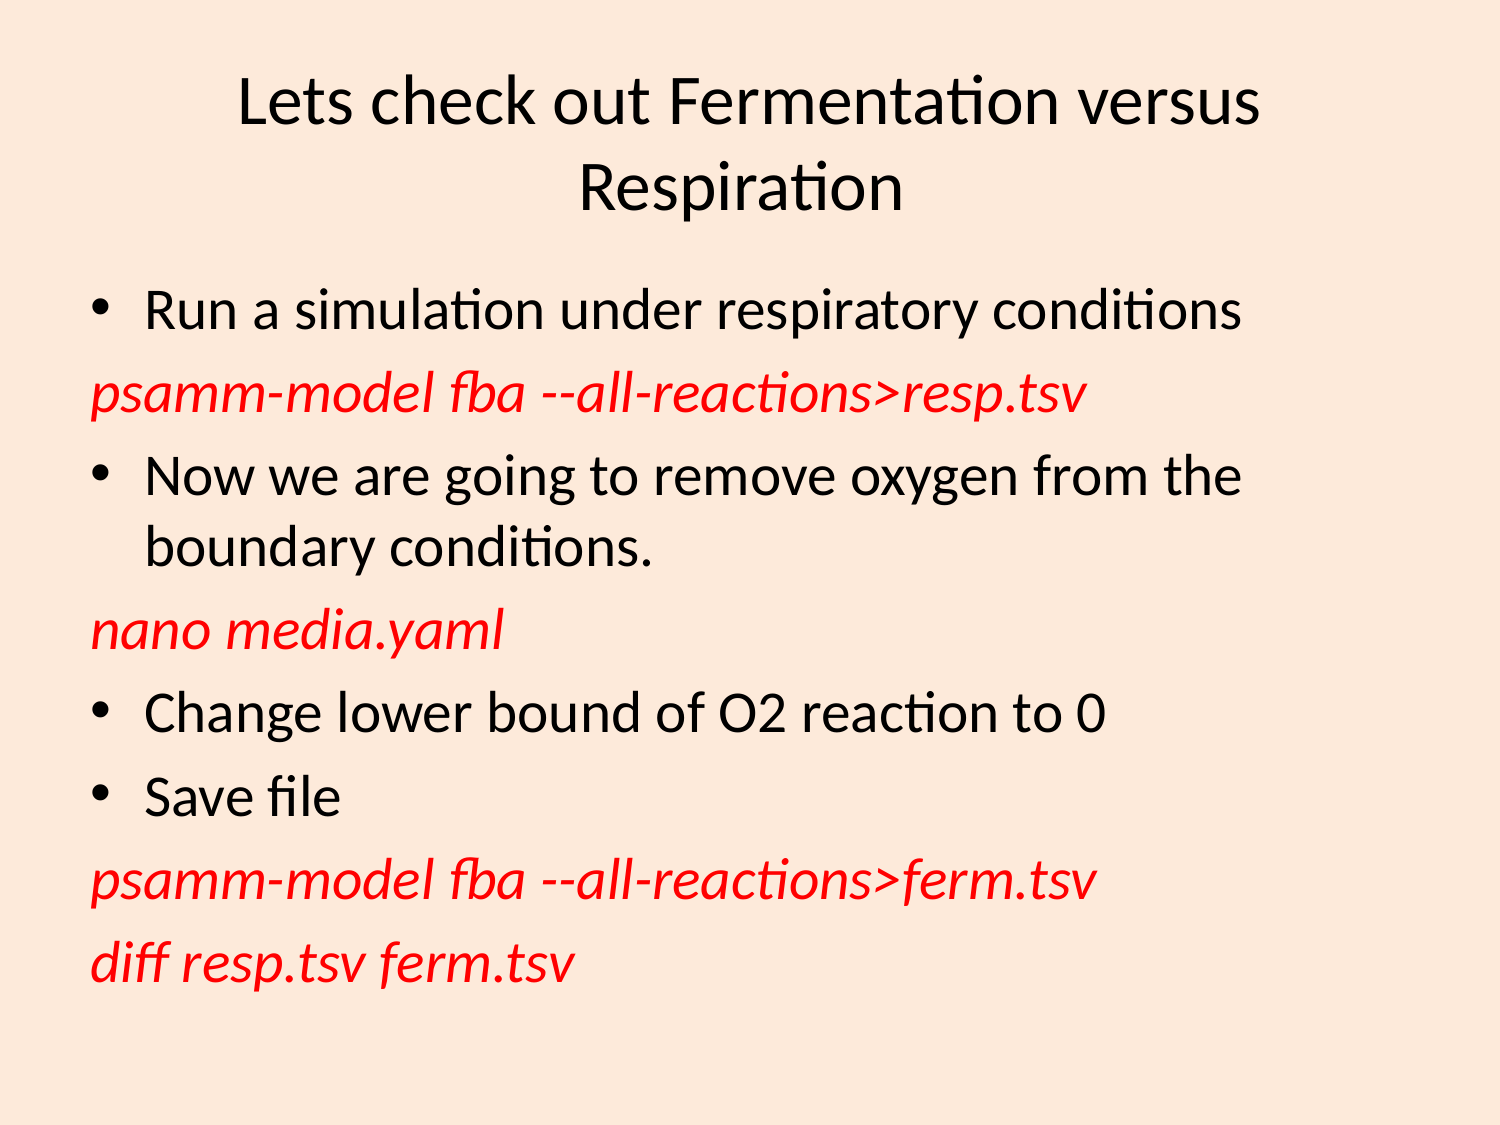

# Lets check out Fermentation versus Respiration
Run a simulation under respiratory conditions
psamm-model fba --all-reactions>resp.tsv
Now we are going to remove oxygen from the boundary conditions.
nano media.yaml
Change lower bound of O2 reaction to 0
Save file
psamm-model fba --all-reactions>ferm.tsv
diff resp.tsv ferm.tsv